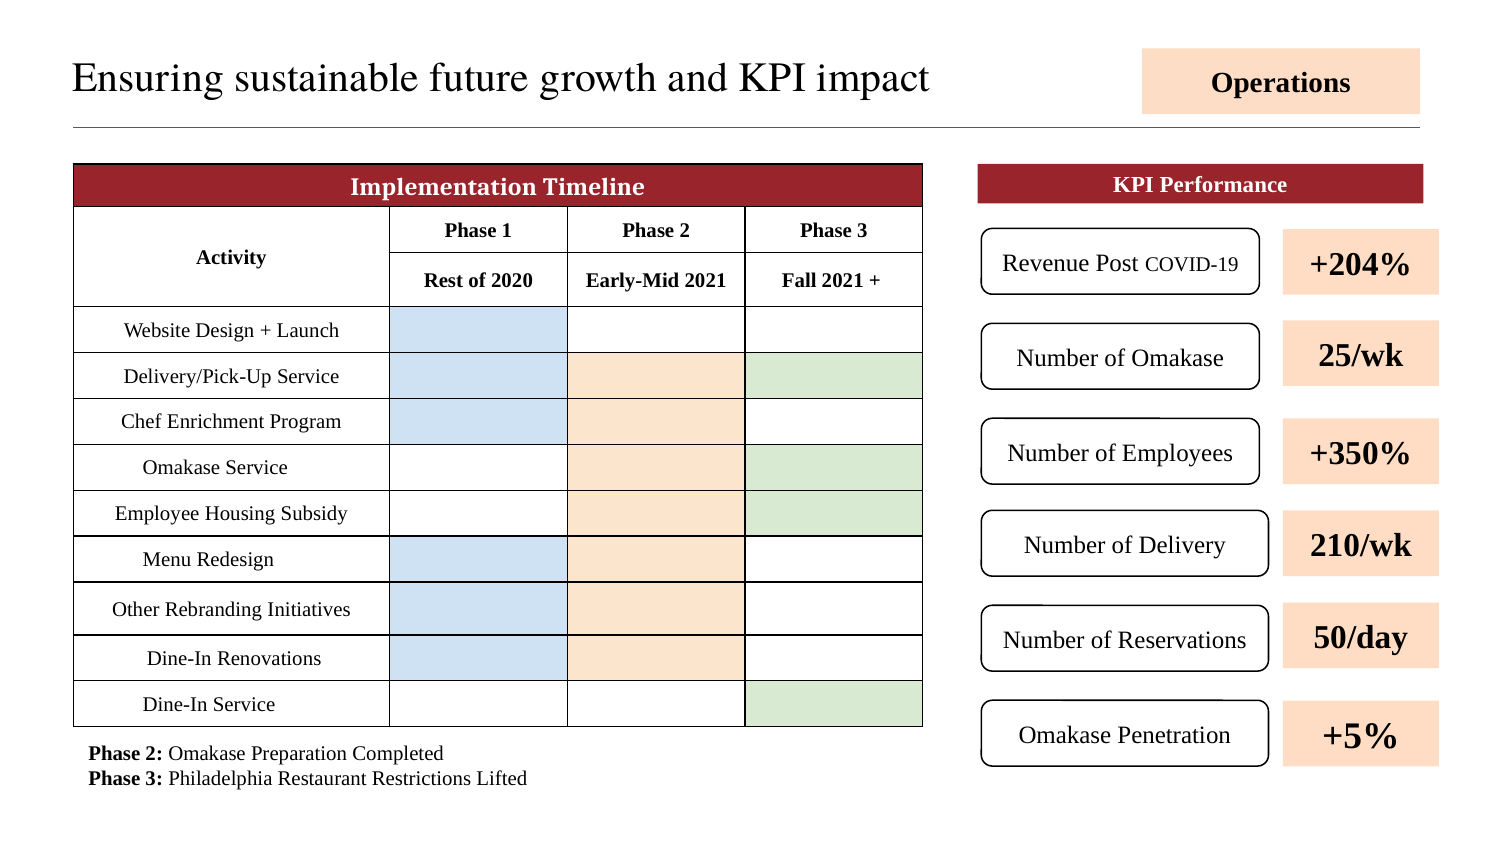

Ensuring sustainable future growth and KPI impact
Operations

| Implementation Timeline |  |  |  |
| --- | --- | --- | --- |
| Activity | Phase 1 | Phase 2 | Phase 3 |
|  | Rest of 2020 | Early-Mid 2021 | Fall 2021 + |
| Website Design + Launch |  |  |  |
| Delivery/Pick-Up Service |  |  |  |
| Chef Enrichment Program |  |  |  |
| Omakase Service |  |  |  |
| Employee Housing Subsidy |  |  |  |
| Menu Redesign |  |  |  |
| Other Rebranding Initiatives |  |  |  |
| Dine-In Renovations |  |  |  |
| Dine-In Service |  |  |  |
KPI Performance
Revenue Post COVID-19
+204%
25/wk
Number of Omakase
Number of Employees
+350%
Number of Delivery
210/wk
50/day
Number of Reservations
Omakase Penetration
+5%
Phase 2: Omakase Preparation Completed
Phase 3: Philadelphia Restaurant Restrictions Lifted